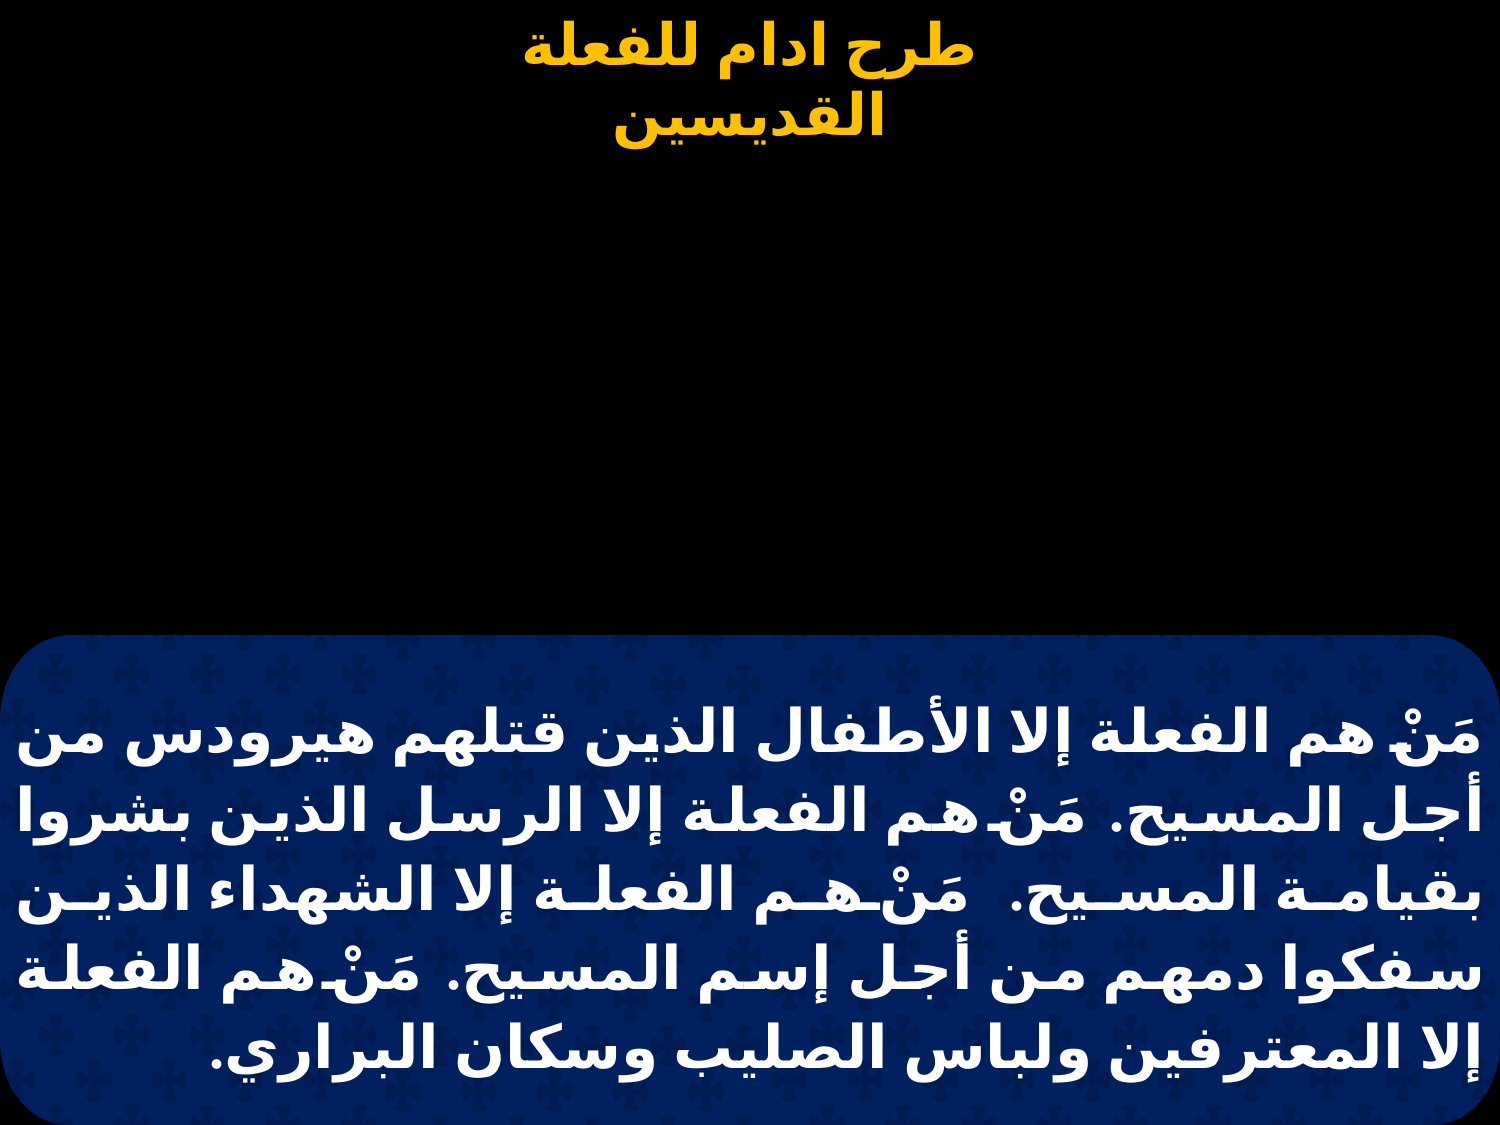

#
مَنْ هم الفعلة إلا الأطفال الذين قتلهم هيرودس من أجل المسيح. مَنْ هم الفعلة إلا الرسل الذين بشروا بقيامة المسيح. مَنْ هم الفعلة إلا الشهداء الذين سفكوا دمهم من أجل إسم المسيح. مَنْ هم الفعلة إلا المعترفين ولباس الصليب وسكان البراري.